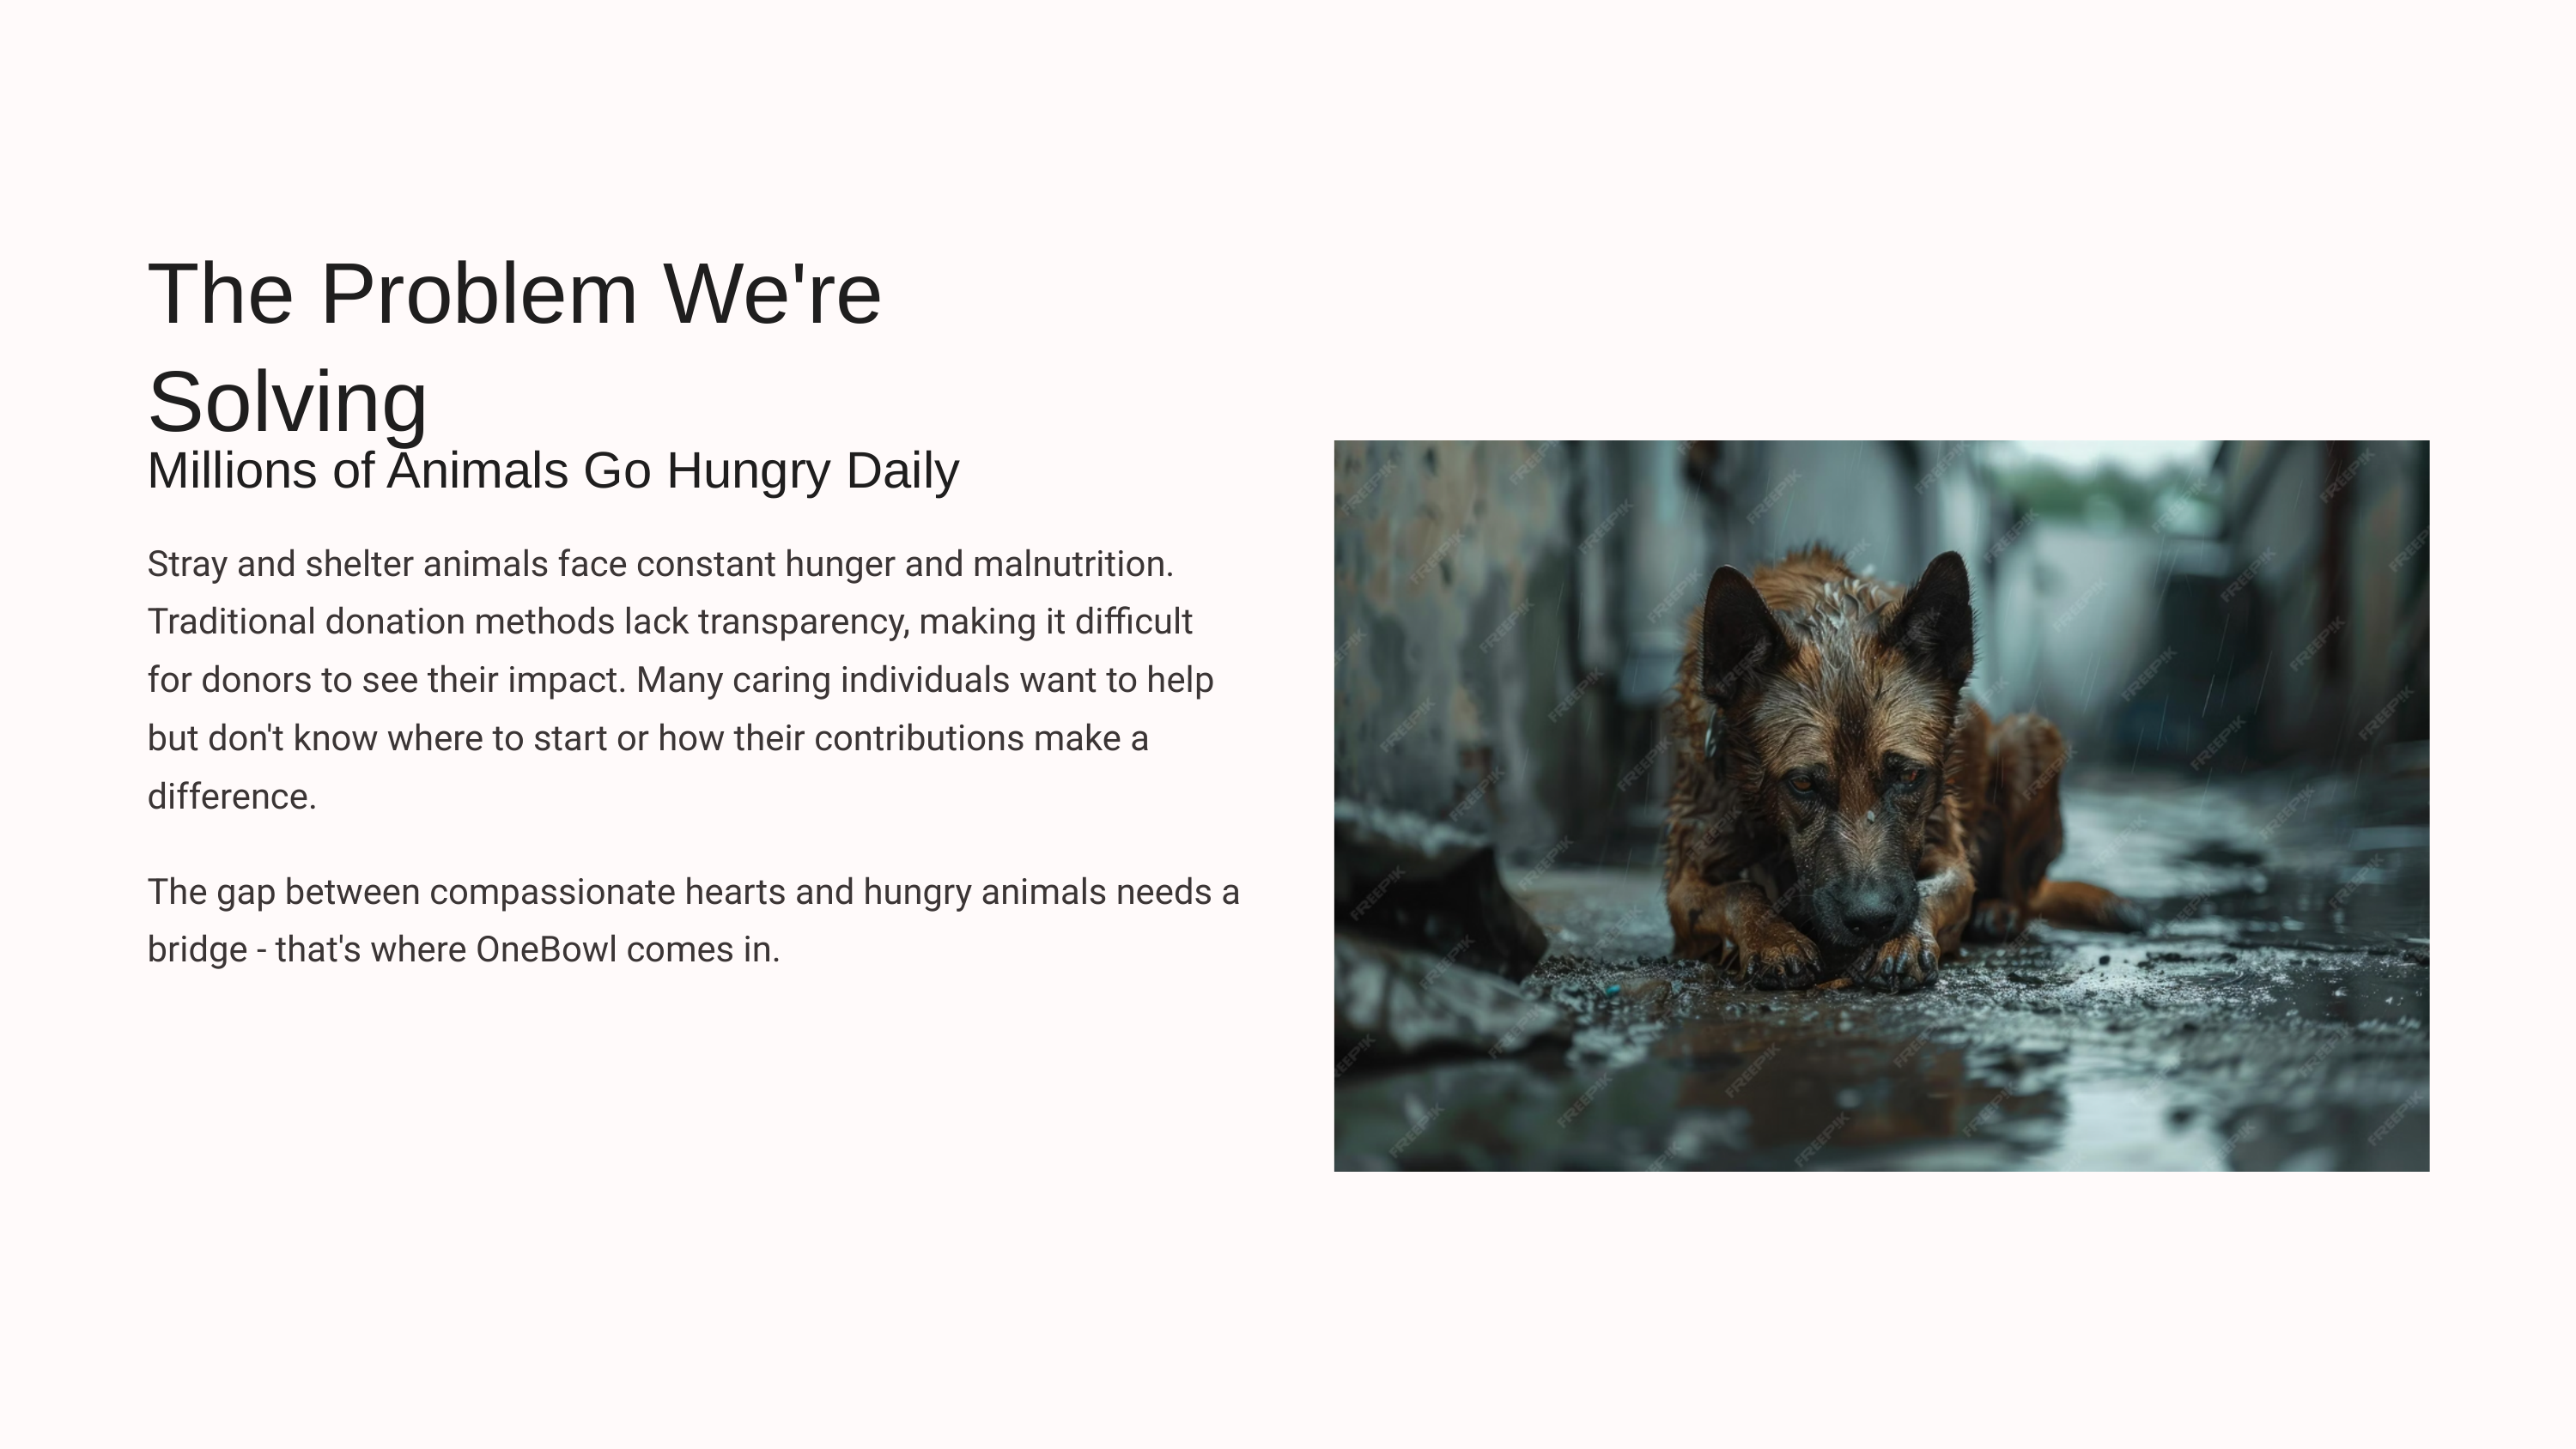

The Problem We're Solving
Millions of Animals Go Hungry Daily

Stray and shelter animals face constant hunger and malnutrition. Traditional donation methods lack transparency, making it difficult for donors to see their impact. Many caring individuals want to help but don't know where to start or how their contributions make a difference.
The gap between compassionate hearts and hungry animals needs a bridge - that's where OneBowl comes in.